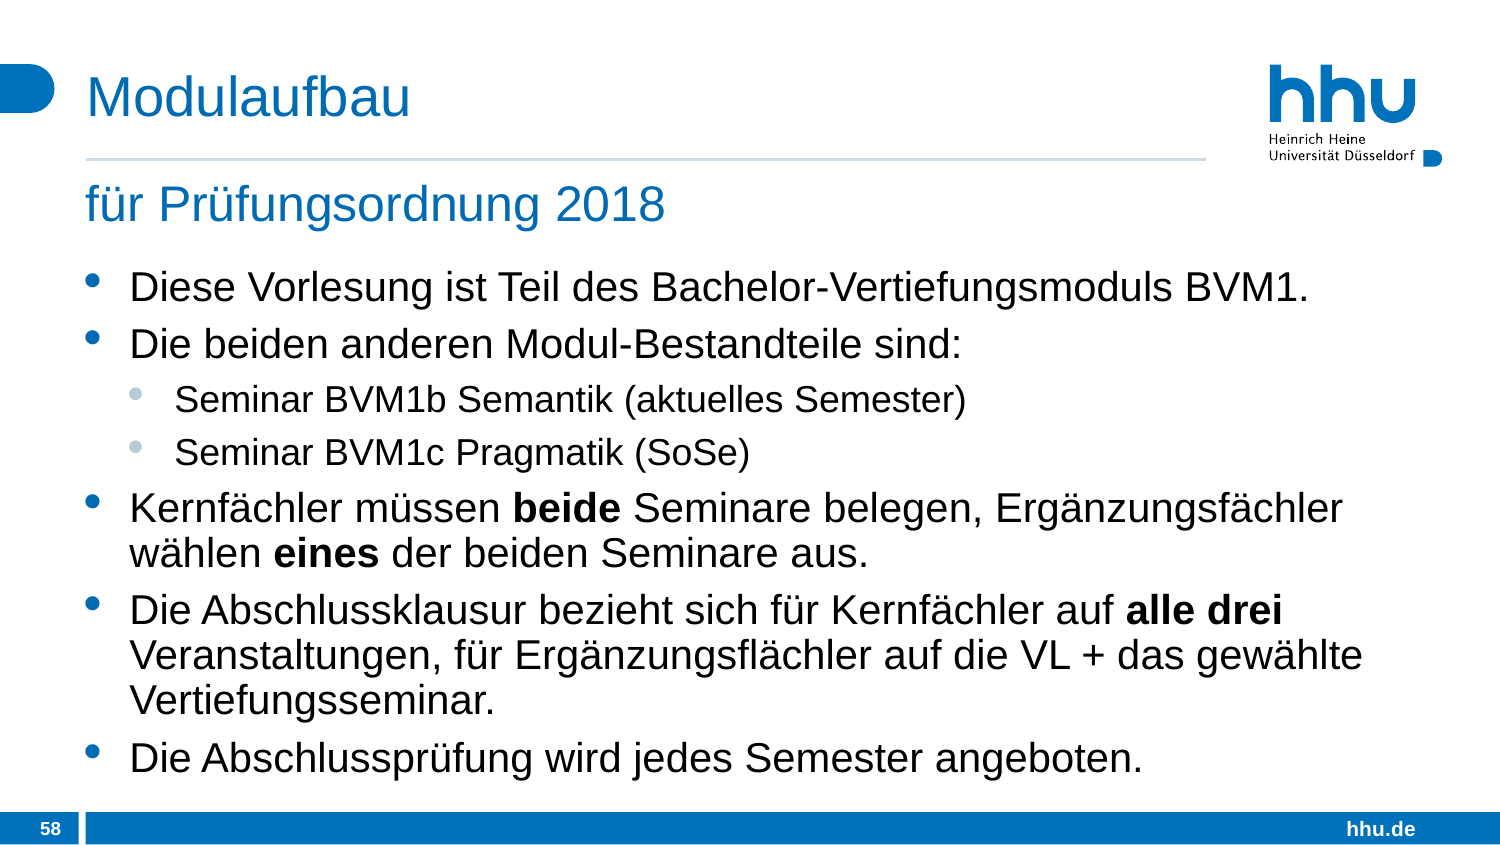

# Modulaufbau
für Prüfungsordnung 2018
Diese Vorlesung ist Teil des Bachelor-Vertiefungsmoduls BVM1.
Die beiden anderen Modul-Bestandteile sind:
Seminar BVM1b Semantik (aktuelles Semester)
Seminar BVM1c Pragmatik (SoSe)
Kernfächler müssen beide Seminare belegen, Ergänzungsfächler wählen eines der beiden Seminare aus.
Die Abschlussklausur bezieht sich für Kernfächler auf alle drei Veranstaltungen, für Ergänzungsflächler auf die VL + das gewählte Vertiefungsseminar.
Die Abschlussprüfung wird jedes Semester angeboten.
58